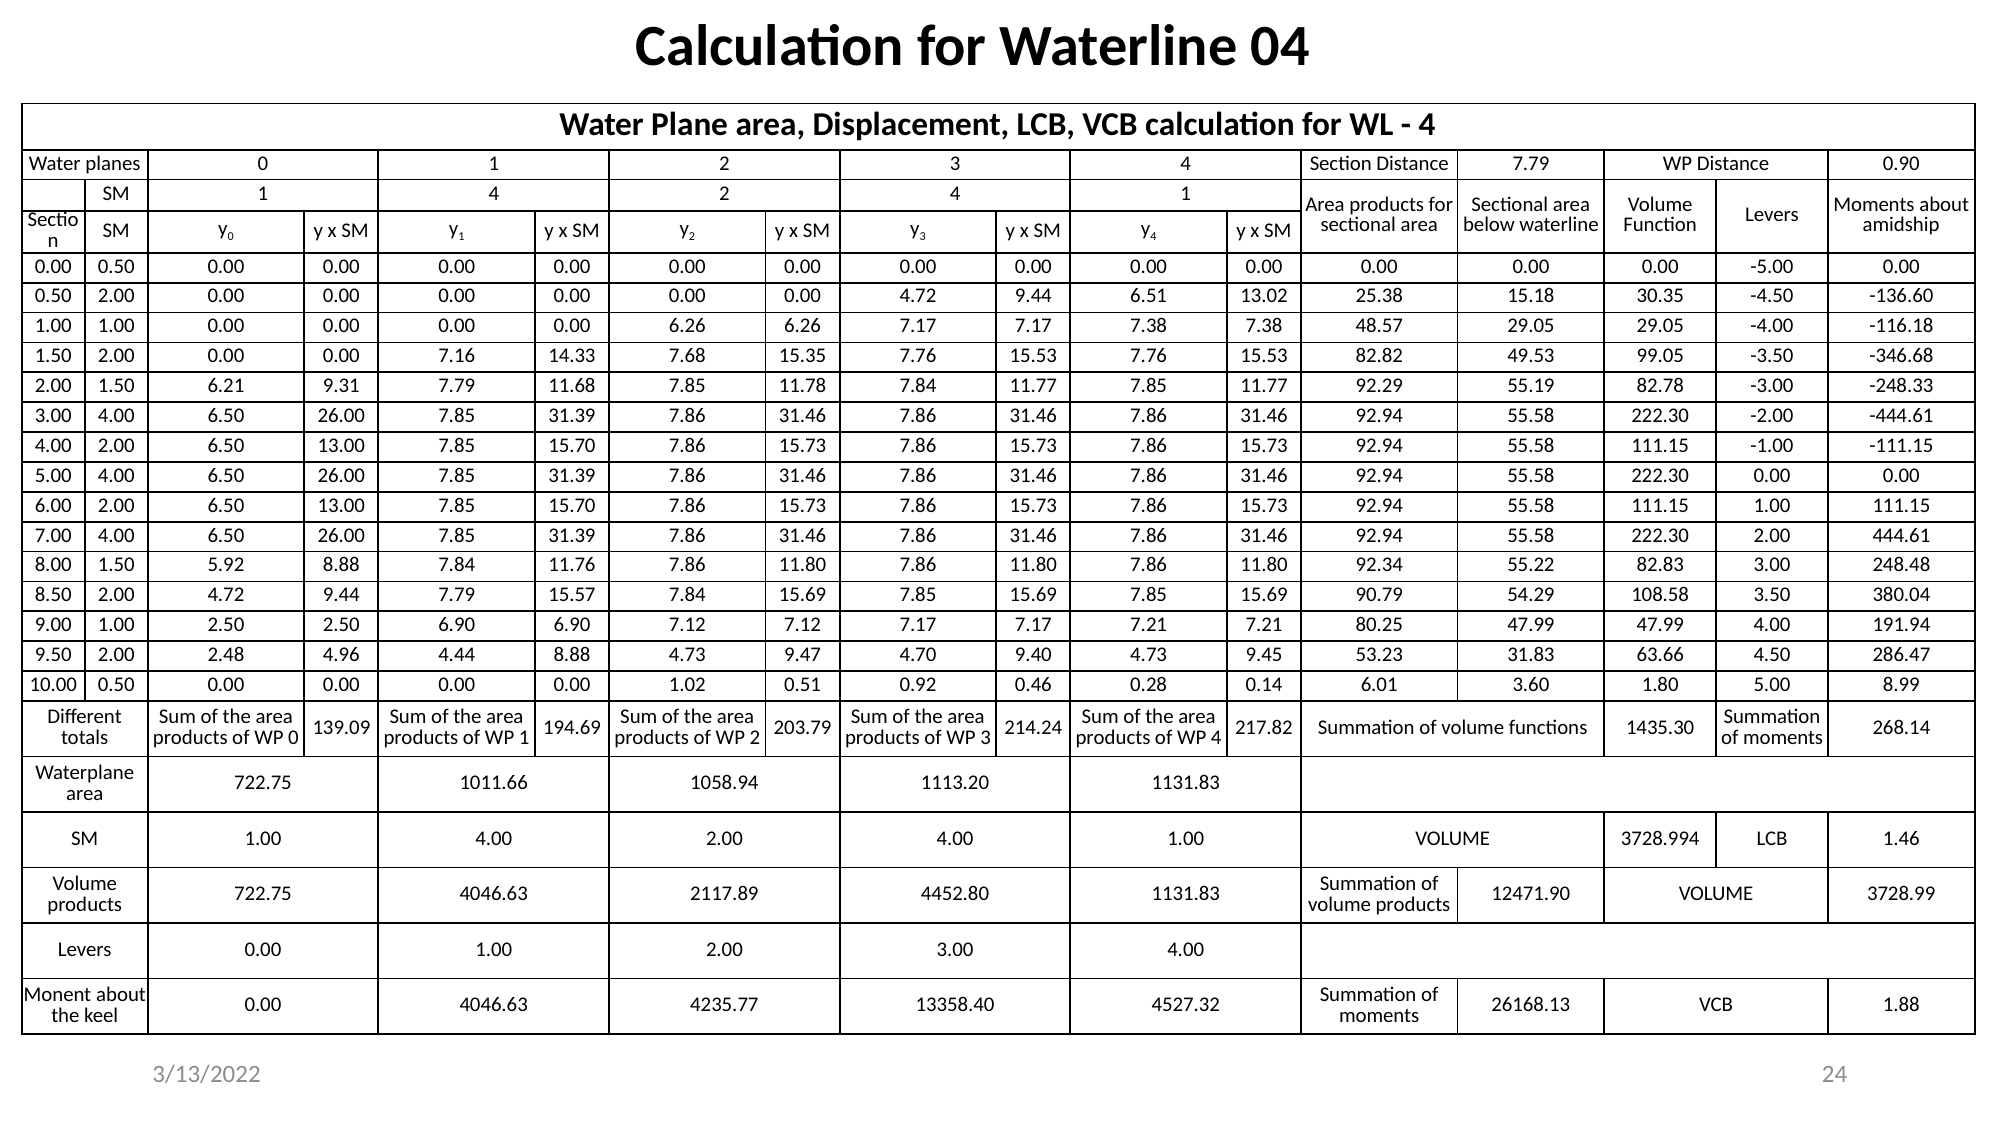

Calculation for Waterline 04
| Water Plane area, Displacement, LCB, VCB calculation for WL - 4 |  |  |  |  |  |  |  |  |  |  |  |  |  |  |  |  |
| --- | --- | --- | --- | --- | --- | --- | --- | --- | --- | --- | --- | --- | --- | --- | --- | --- |
| Water planes |  | 0 |  | 1 |  | 2 |  | 3 |  | 4 |  | Section Distance | 7.79 | WP Distance |  | 0.90 |
|  | SM | 1 |  | 4 |  | 2 |  | 4 |  | 1 |  | Area products for sectional area | Sectional area below waterline | Volume Function | Levers | Moments about amidship |
| Section | SM | y0 | y x SM | y1 | y x SM | y2 | y x SM | y3 | y x SM | y4 | y x SM |  |  |  |  |  |
| 0.00 | 0.50 | 0.00 | 0.00 | 0.00 | 0.00 | 0.00 | 0.00 | 0.00 | 0.00 | 0.00 | 0.00 | 0.00 | 0.00 | 0.00 | -5.00 | 0.00 |
| 0.50 | 2.00 | 0.00 | 0.00 | 0.00 | 0.00 | 0.00 | 0.00 | 4.72 | 9.44 | 6.51 | 13.02 | 25.38 | 15.18 | 30.35 | -4.50 | -136.60 |
| 1.00 | 1.00 | 0.00 | 0.00 | 0.00 | 0.00 | 6.26 | 6.26 | 7.17 | 7.17 | 7.38 | 7.38 | 48.57 | 29.05 | 29.05 | -4.00 | -116.18 |
| 1.50 | 2.00 | 0.00 | 0.00 | 7.16 | 14.33 | 7.68 | 15.35 | 7.76 | 15.53 | 7.76 | 15.53 | 82.82 | 49.53 | 99.05 | -3.50 | -346.68 |
| 2.00 | 1.50 | 6.21 | 9.31 | 7.79 | 11.68 | 7.85 | 11.78 | 7.84 | 11.77 | 7.85 | 11.77 | 92.29 | 55.19 | 82.78 | -3.00 | -248.33 |
| 3.00 | 4.00 | 6.50 | 26.00 | 7.85 | 31.39 | 7.86 | 31.46 | 7.86 | 31.46 | 7.86 | 31.46 | 92.94 | 55.58 | 222.30 | -2.00 | -444.61 |
| 4.00 | 2.00 | 6.50 | 13.00 | 7.85 | 15.70 | 7.86 | 15.73 | 7.86 | 15.73 | 7.86 | 15.73 | 92.94 | 55.58 | 111.15 | -1.00 | -111.15 |
| 5.00 | 4.00 | 6.50 | 26.00 | 7.85 | 31.39 | 7.86 | 31.46 | 7.86 | 31.46 | 7.86 | 31.46 | 92.94 | 55.58 | 222.30 | 0.00 | 0.00 |
| 6.00 | 2.00 | 6.50 | 13.00 | 7.85 | 15.70 | 7.86 | 15.73 | 7.86 | 15.73 | 7.86 | 15.73 | 92.94 | 55.58 | 111.15 | 1.00 | 111.15 |
| 7.00 | 4.00 | 6.50 | 26.00 | 7.85 | 31.39 | 7.86 | 31.46 | 7.86 | 31.46 | 7.86 | 31.46 | 92.94 | 55.58 | 222.30 | 2.00 | 444.61 |
| 8.00 | 1.50 | 5.92 | 8.88 | 7.84 | 11.76 | 7.86 | 11.80 | 7.86 | 11.80 | 7.86 | 11.80 | 92.34 | 55.22 | 82.83 | 3.00 | 248.48 |
| 8.50 | 2.00 | 4.72 | 9.44 | 7.79 | 15.57 | 7.84 | 15.69 | 7.85 | 15.69 | 7.85 | 15.69 | 90.79 | 54.29 | 108.58 | 3.50 | 380.04 |
| 9.00 | 1.00 | 2.50 | 2.50 | 6.90 | 6.90 | 7.12 | 7.12 | 7.17 | 7.17 | 7.21 | 7.21 | 80.25 | 47.99 | 47.99 | 4.00 | 191.94 |
| 9.50 | 2.00 | 2.48 | 4.96 | 4.44 | 8.88 | 4.73 | 9.47 | 4.70 | 9.40 | 4.73 | 9.45 | 53.23 | 31.83 | 63.66 | 4.50 | 286.47 |
| 10.00 | 0.50 | 0.00 | 0.00 | 0.00 | 0.00 | 1.02 | 0.51 | 0.92 | 0.46 | 0.28 | 0.14 | 6.01 | 3.60 | 1.80 | 5.00 | 8.99 |
| Different totals |  | Sum of the area products of WP 0 | 139.09 | Sum of the area products of WP 1 | 194.69 | Sum of the area products of WP 2 | 203.79 | Sum of the area products of WP 3 | 214.24 | Sum of the area products of WP 4 | 217.82 | Summation of volume functions |  | 1435.30 | Summation of moments | 268.14 |
| Waterplane area |  | 722.75 |  | 1011.66 |  | 1058.94 |  | 1113.20 |  | 1131.83 |  |  |  |  |  |  |
| SM |  | 1.00 |  | 4.00 |  | 2.00 |  | 4.00 |  | 1.00 |  | VOLUME |  | 3728.994 | LCB | 1.46 |
| Volume products |  | 722.75 |  | 4046.63 |  | 2117.89 |  | 4452.80 |  | 1131.83 |  | Summation of volume products | 12471.90 | VOLUME |  | 3728.99 |
| Levers |  | 0.00 |  | 1.00 |  | 2.00 |  | 3.00 |  | 4.00 |  |  |  |  |  |  |
| Monent about the keel |  | 0.00 |  | 4046.63 |  | 4235.77 |  | 13358.40 |  | 4527.32 |  | Summation of moments | 26168.13 | VCB |  | 1.88 |
3/13/2022
24